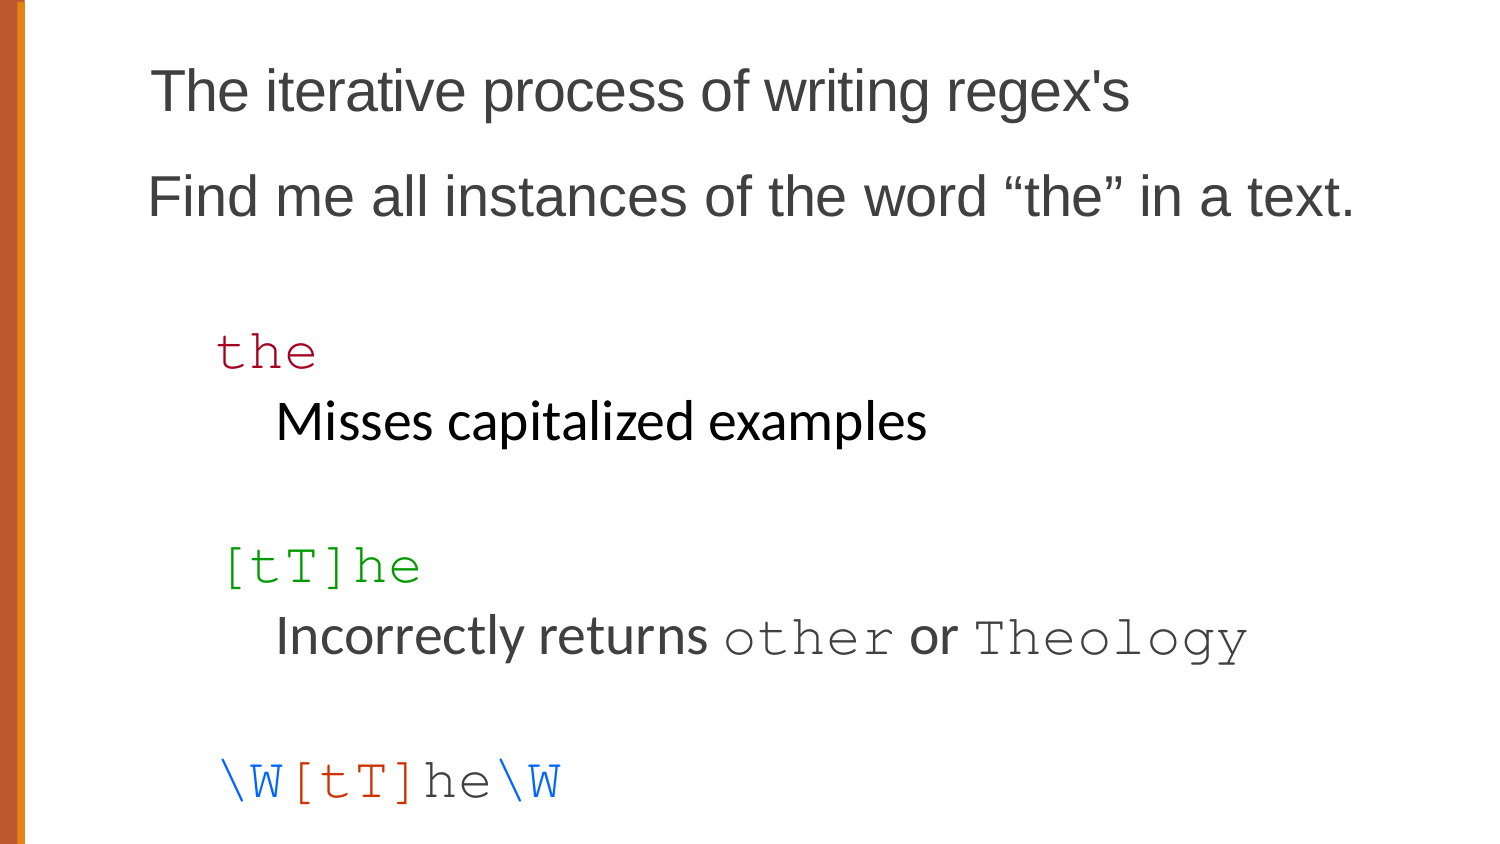

# The iterative process of writing regex's
Find me all instances of the word “the” in a text.

the
Misses capitalized examples

[tT]he
Incorrectly returns other or Theology

\W[tT]he\W